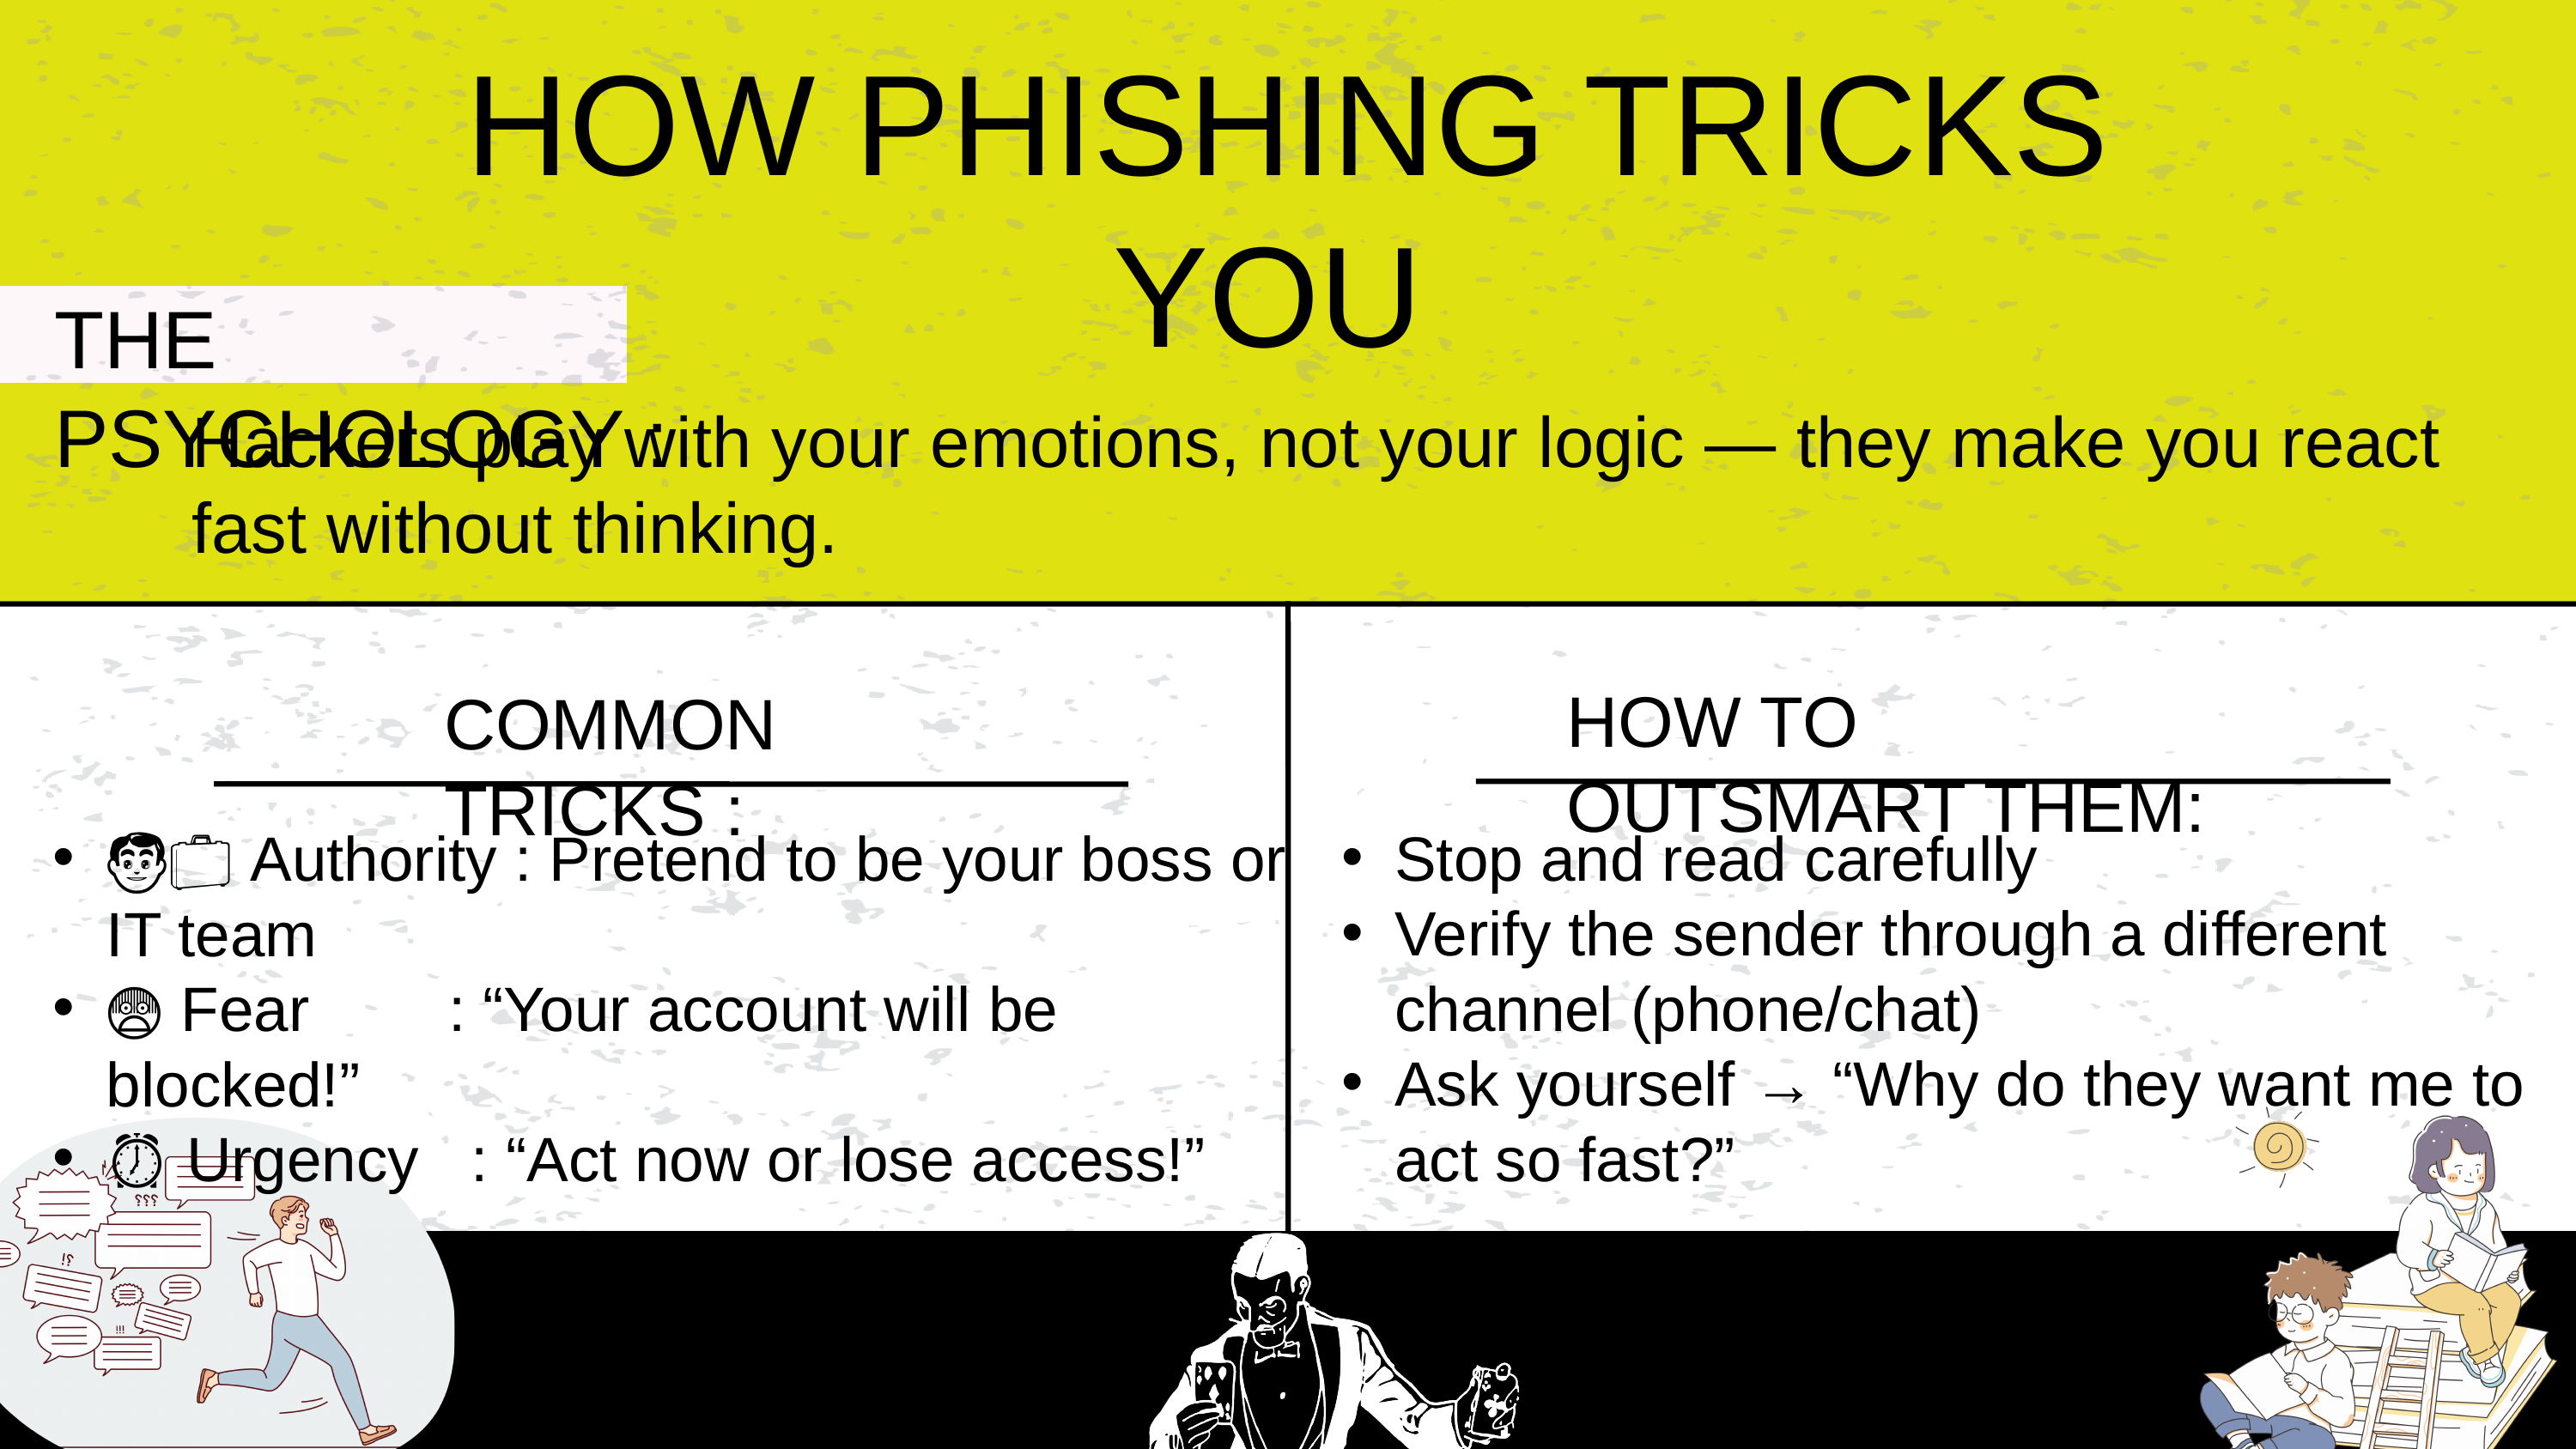

HOW PHISHING TRICKS YOU

THE PSYCHOLOGY :
Hackers play with your emotions, not your logic — they make you react fast without thinking.

HOW TO OUTSMART THEM:
COMMON TRICKS :

Stop and read carefully
Verify the sender through a different channel (phone/chat)
Ask yourself → “Why do they want me to act so fast?”
👨‍💼 Authority : Pretend to be your boss or IT team
😨 Fear        : “Your account will be blocked!”
⏰ Urgency   : “Act now or lose access!”